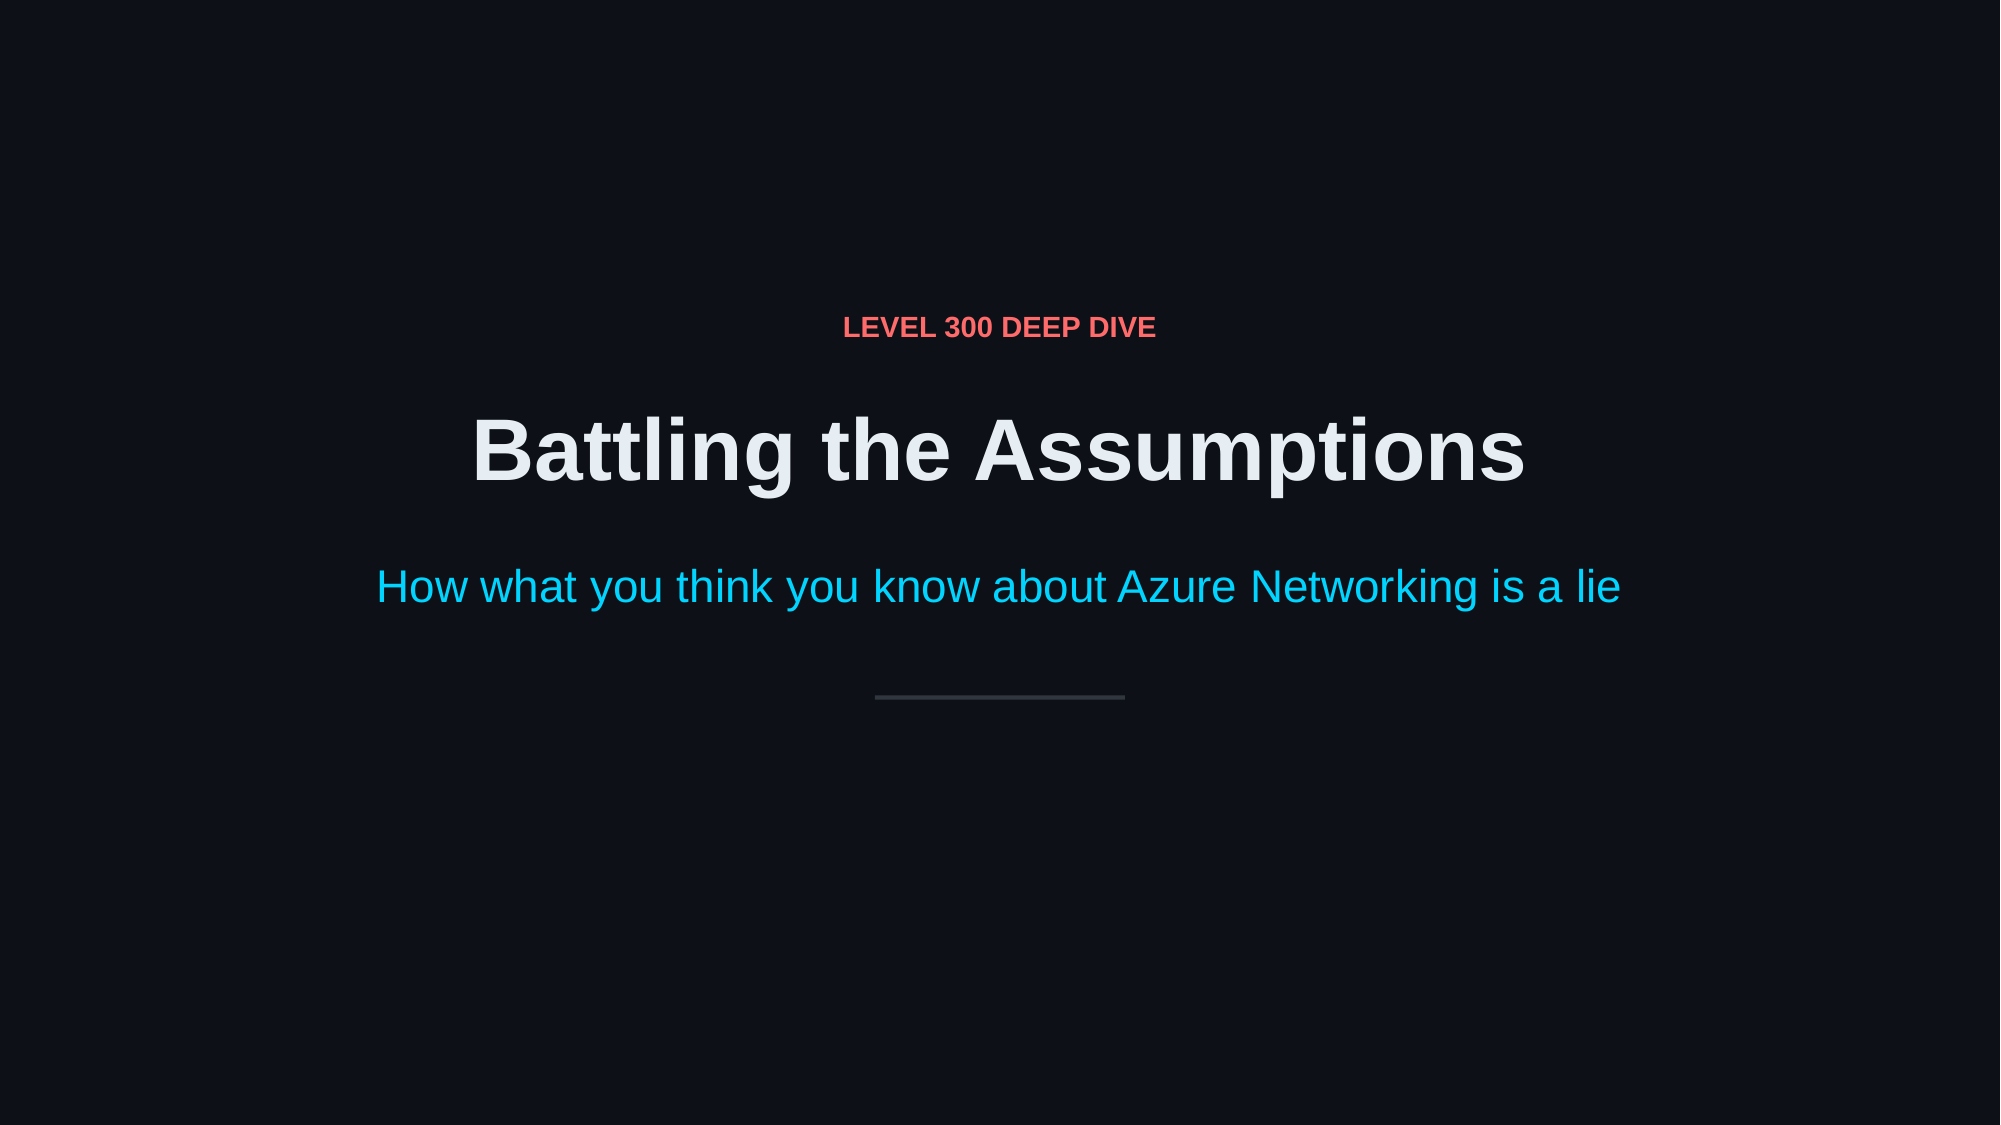

LEVEL 300 DEEP DIVE
Battling the Assumptions
How what you think you know about Azure Networking is a lie